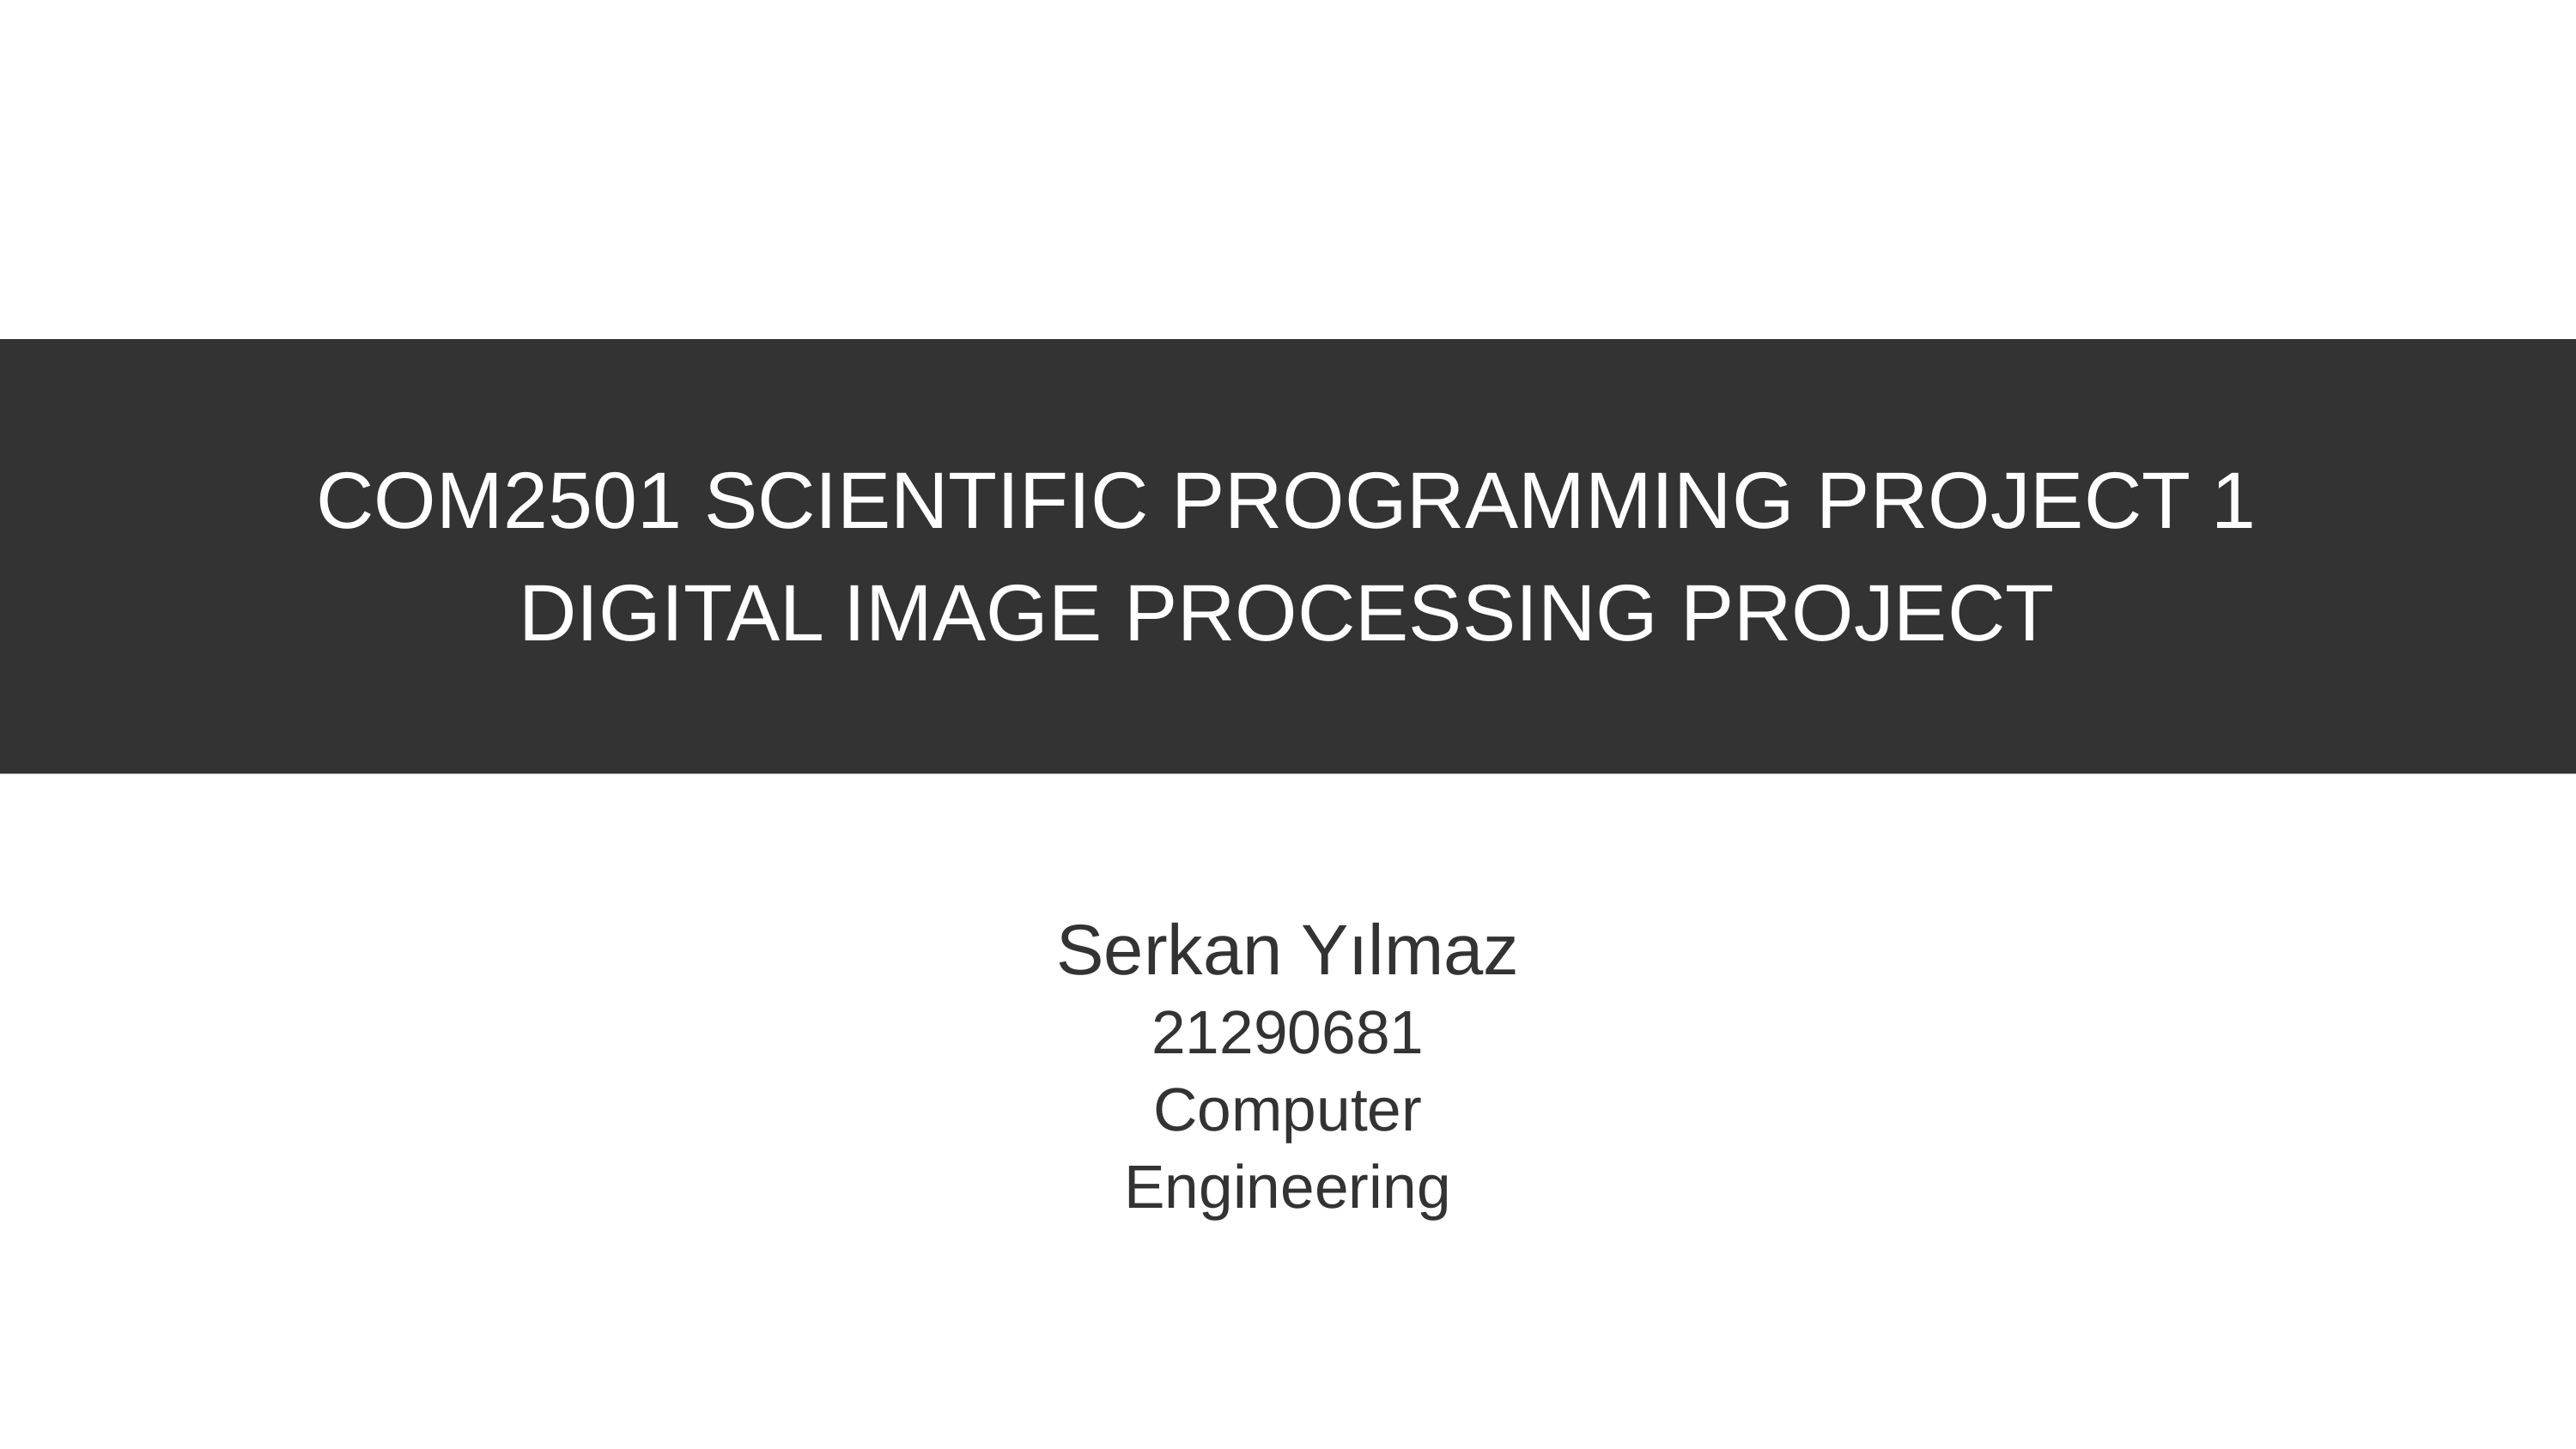

COM2501 SCIENTIFIC PROGRAMMING PROJECT 1
DIGITAL IMAGE PROCESSING PROJECT
Serkan Yılmaz
21290681
Computer Engineering